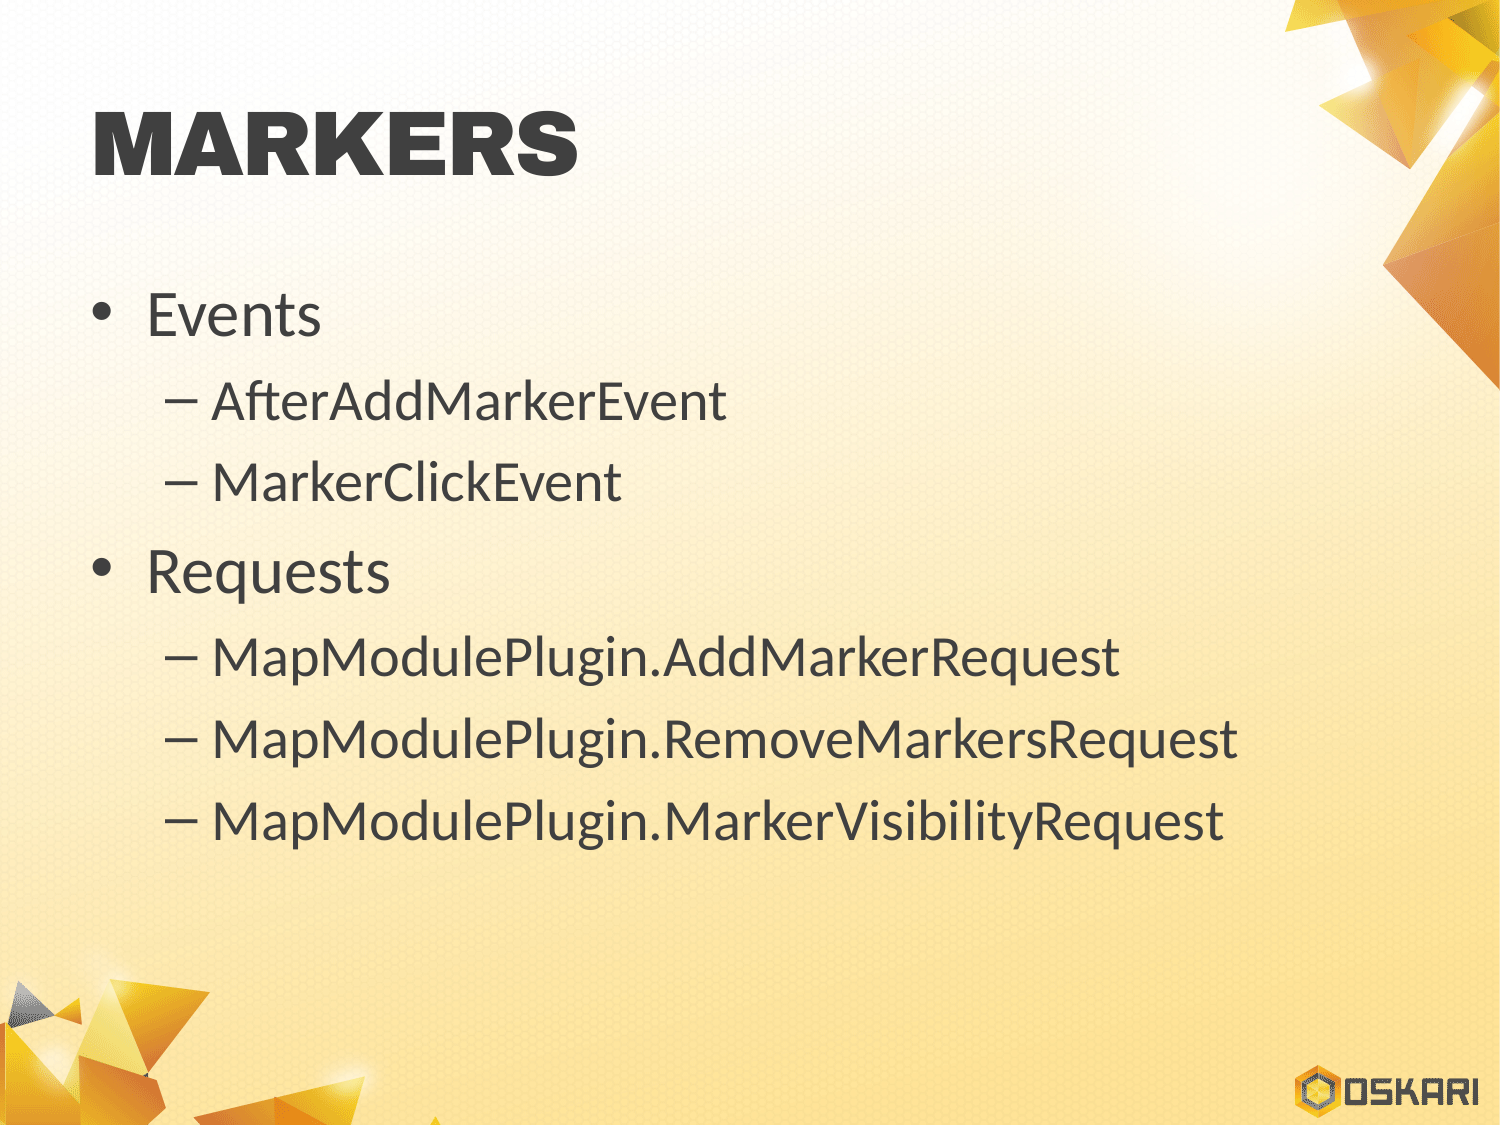

# Markers
Events
AfterAddMarkerEvent
MarkerClickEvent
Requests
MapModulePlugin.AddMarkerRequest
MapModulePlugin.RemoveMarkersRequest
MapModulePlugin.MarkerVisibilityRequest